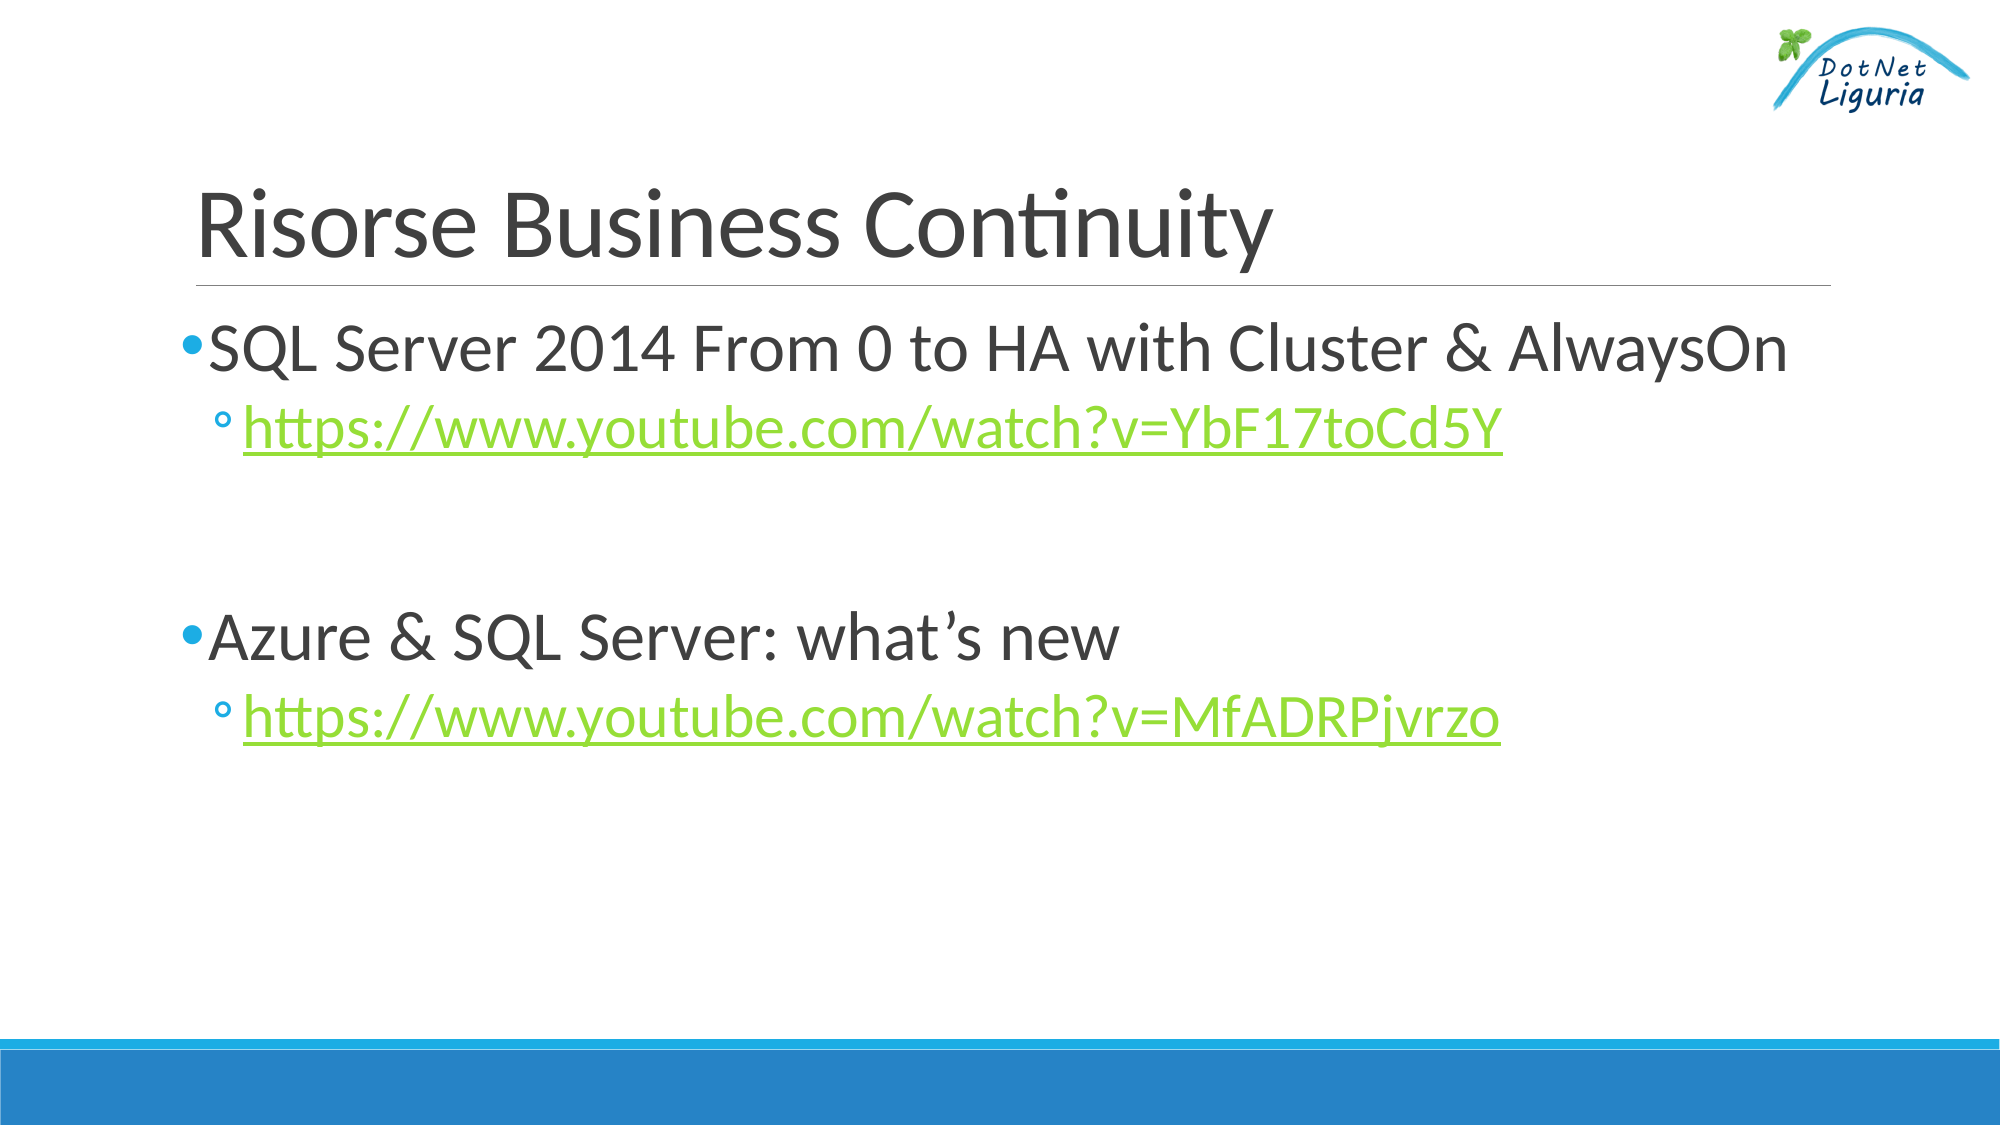

# Risorse Business Continuity
SQL Server 2014 From 0 to HA with Cluster & AlwaysOn
https://www.youtube.com/watch?v=YbF17toCd5Y

Azure & SQL Server: what’s new
https://www.youtube.com/watch?v=MfADRPjvrzo